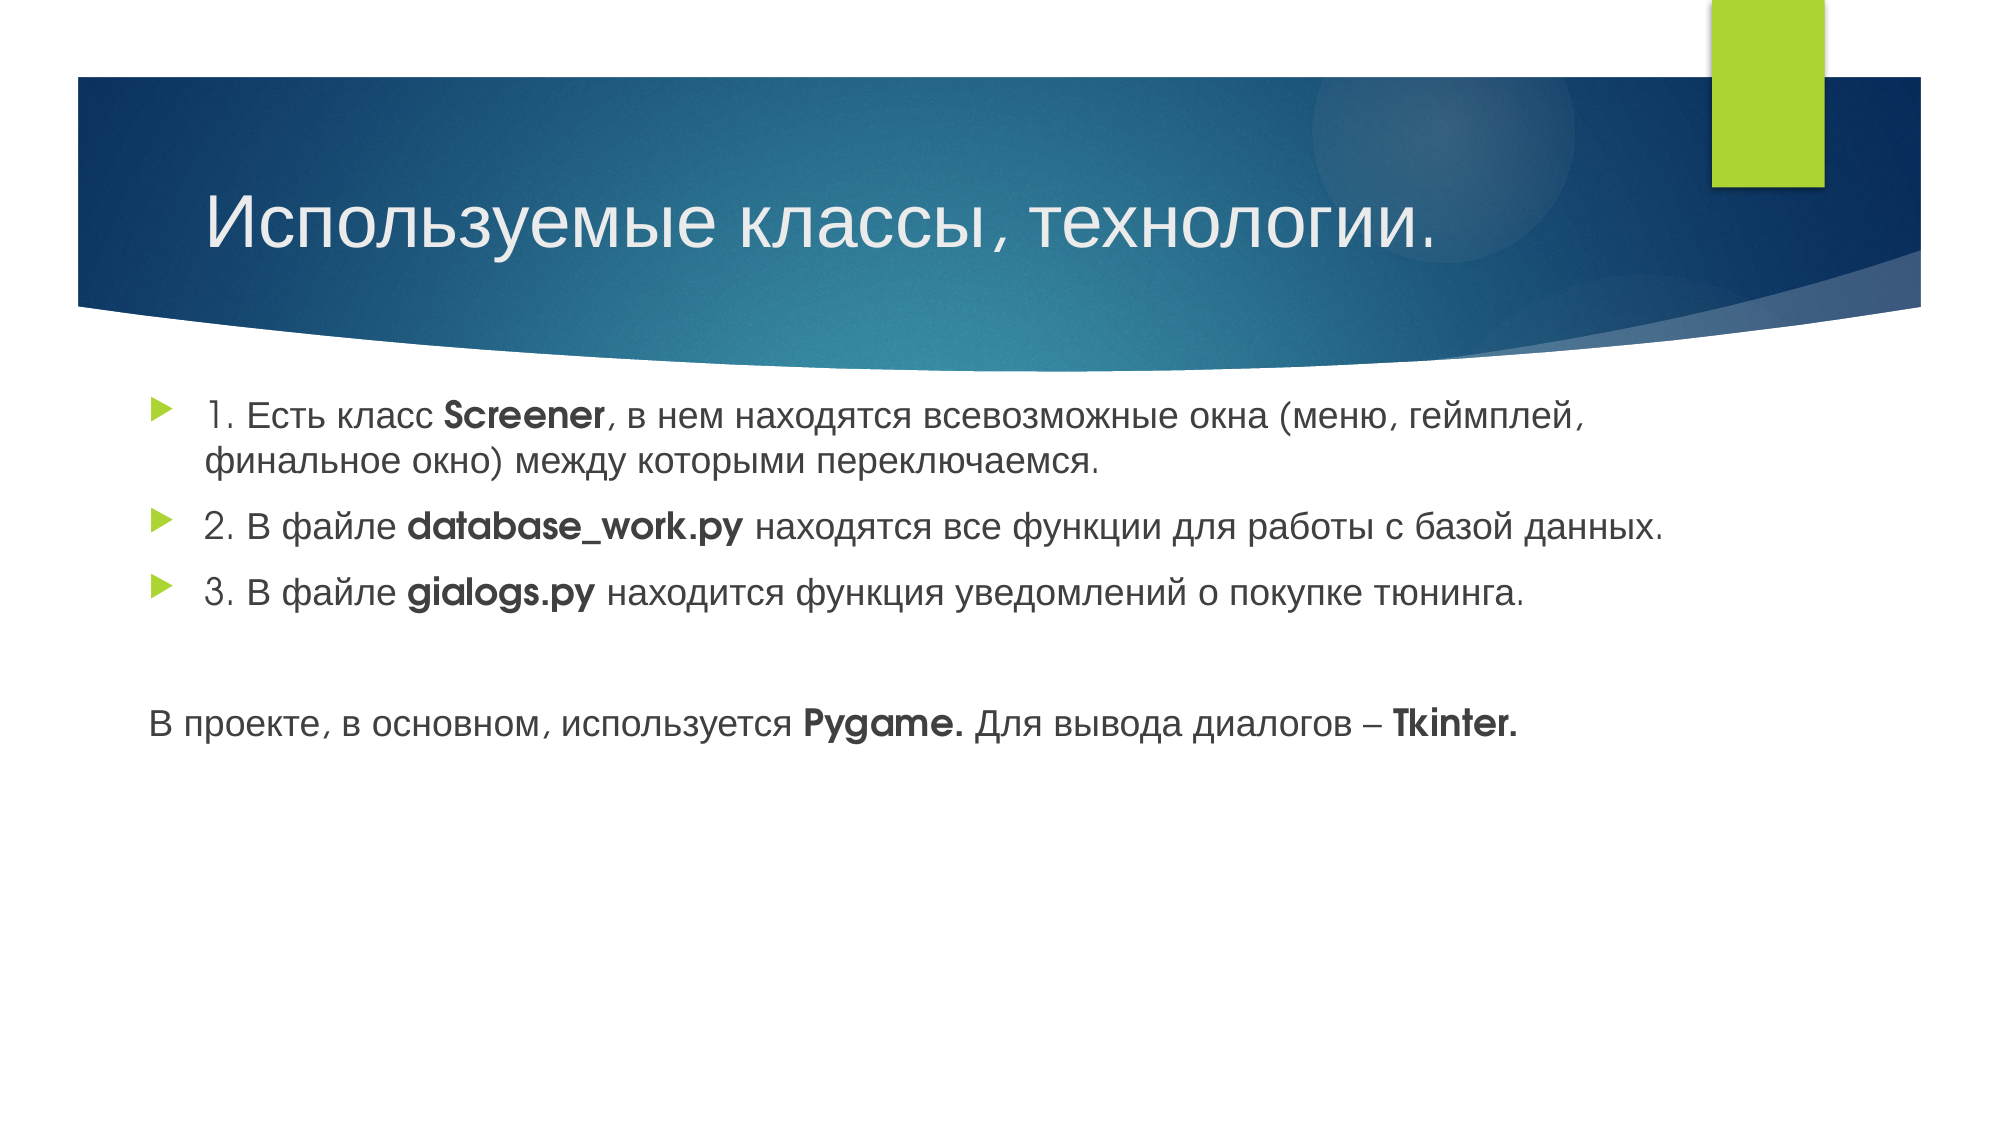

# Используемые классы, технологии.
1. Есть класс Screener, в нем находятся всевозможные окна (меню, геймплей, финальное окно) между которыми переключаемся.
2. В файле database_work.py находятся все функции для работы с базой данных.
3. В файле gialogs.py находится функция уведомлений о покупке тюнинга.

В проекте, в основном, используется Pygame. Для вывода диалогов – Tkinter.